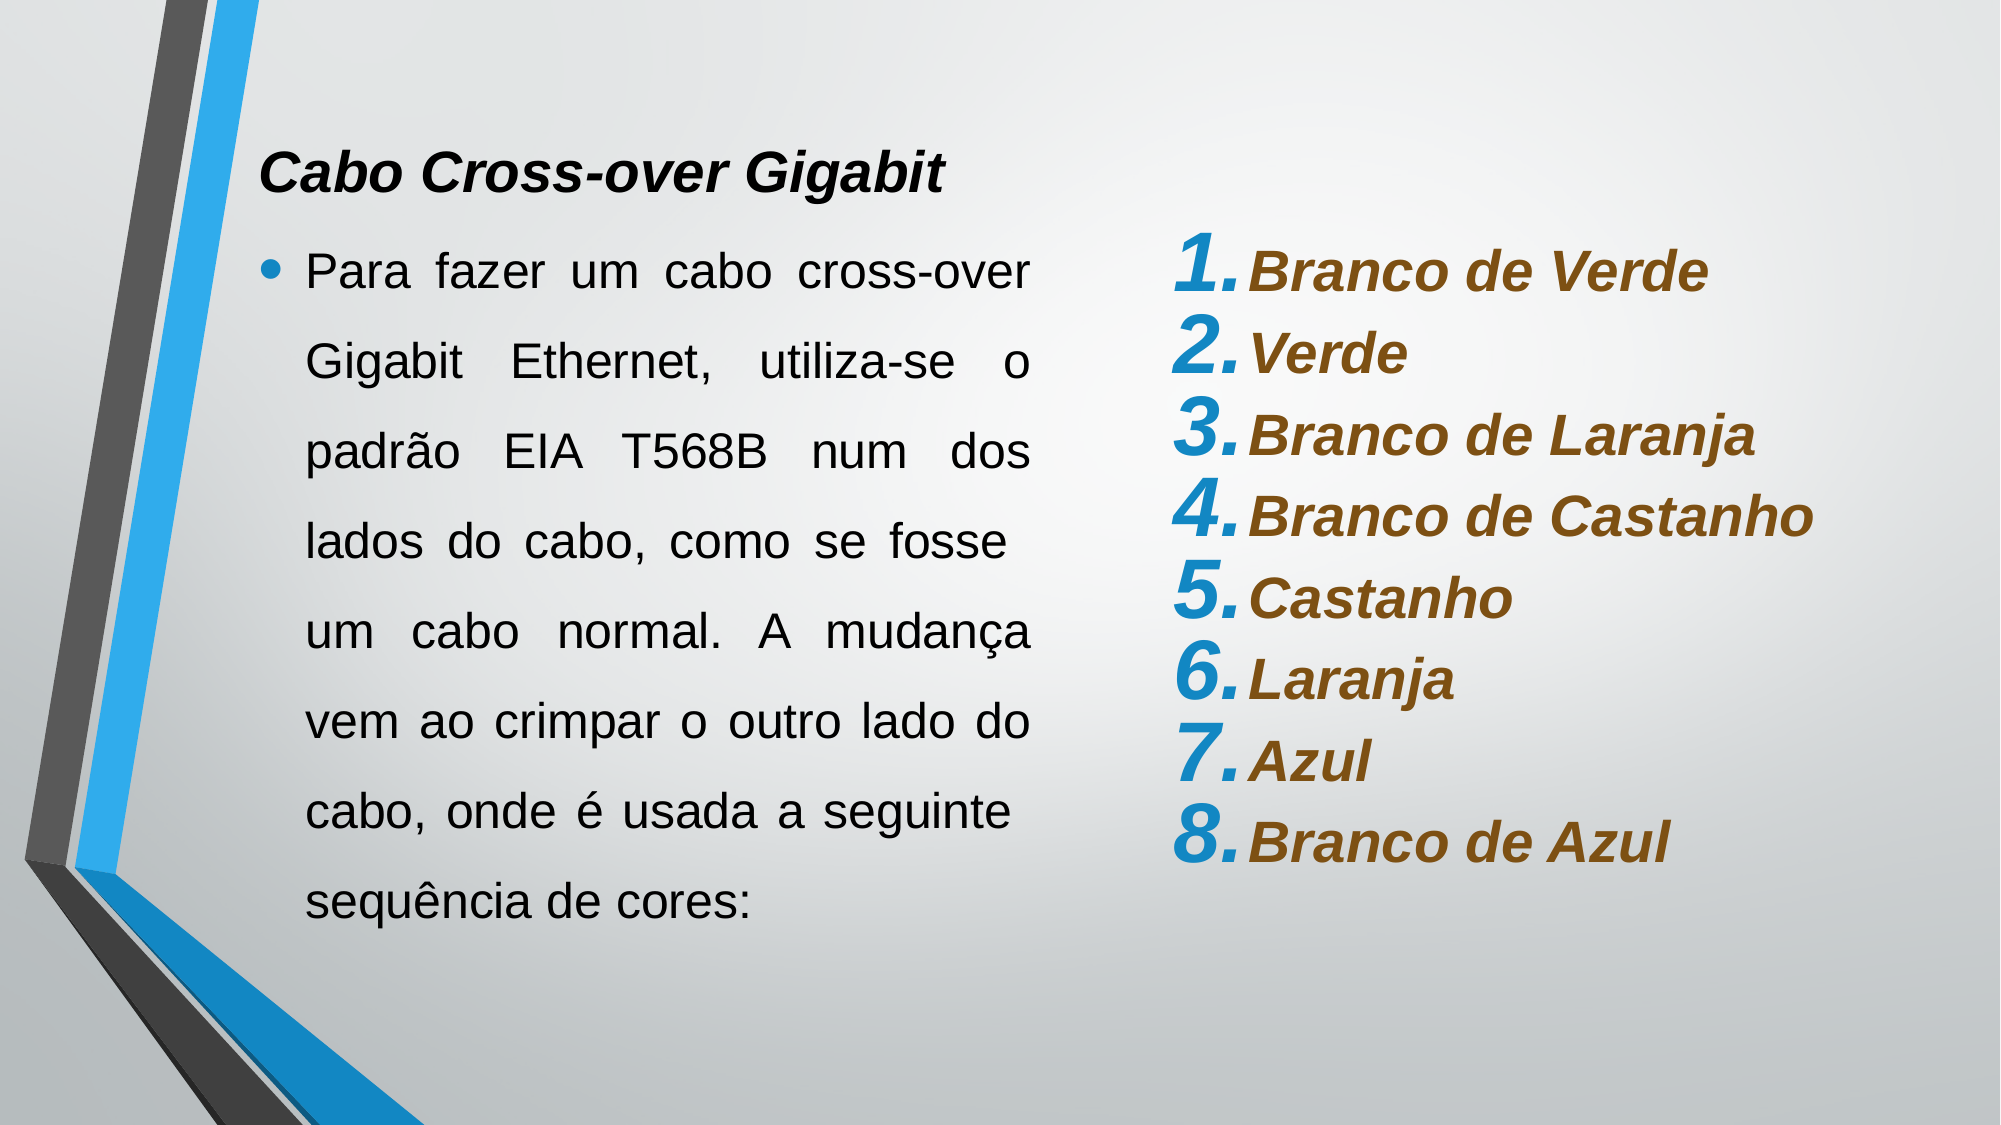

# Cabo Cross-over Gigabit
Branco de Verde
Verde
Branco de Laranja
Branco de Castanho
Castanho
Laranja
Azul
Branco de Azul

Para fazer um cabo cross-over Gigabit Ethernet, utiliza-se o padrão EIA T568B num dos lados do cabo, como se fosse  um cabo normal. A mudança vem ao crimpar o outro lado do cabo, onde é usada a seguinte  sequência de cores: